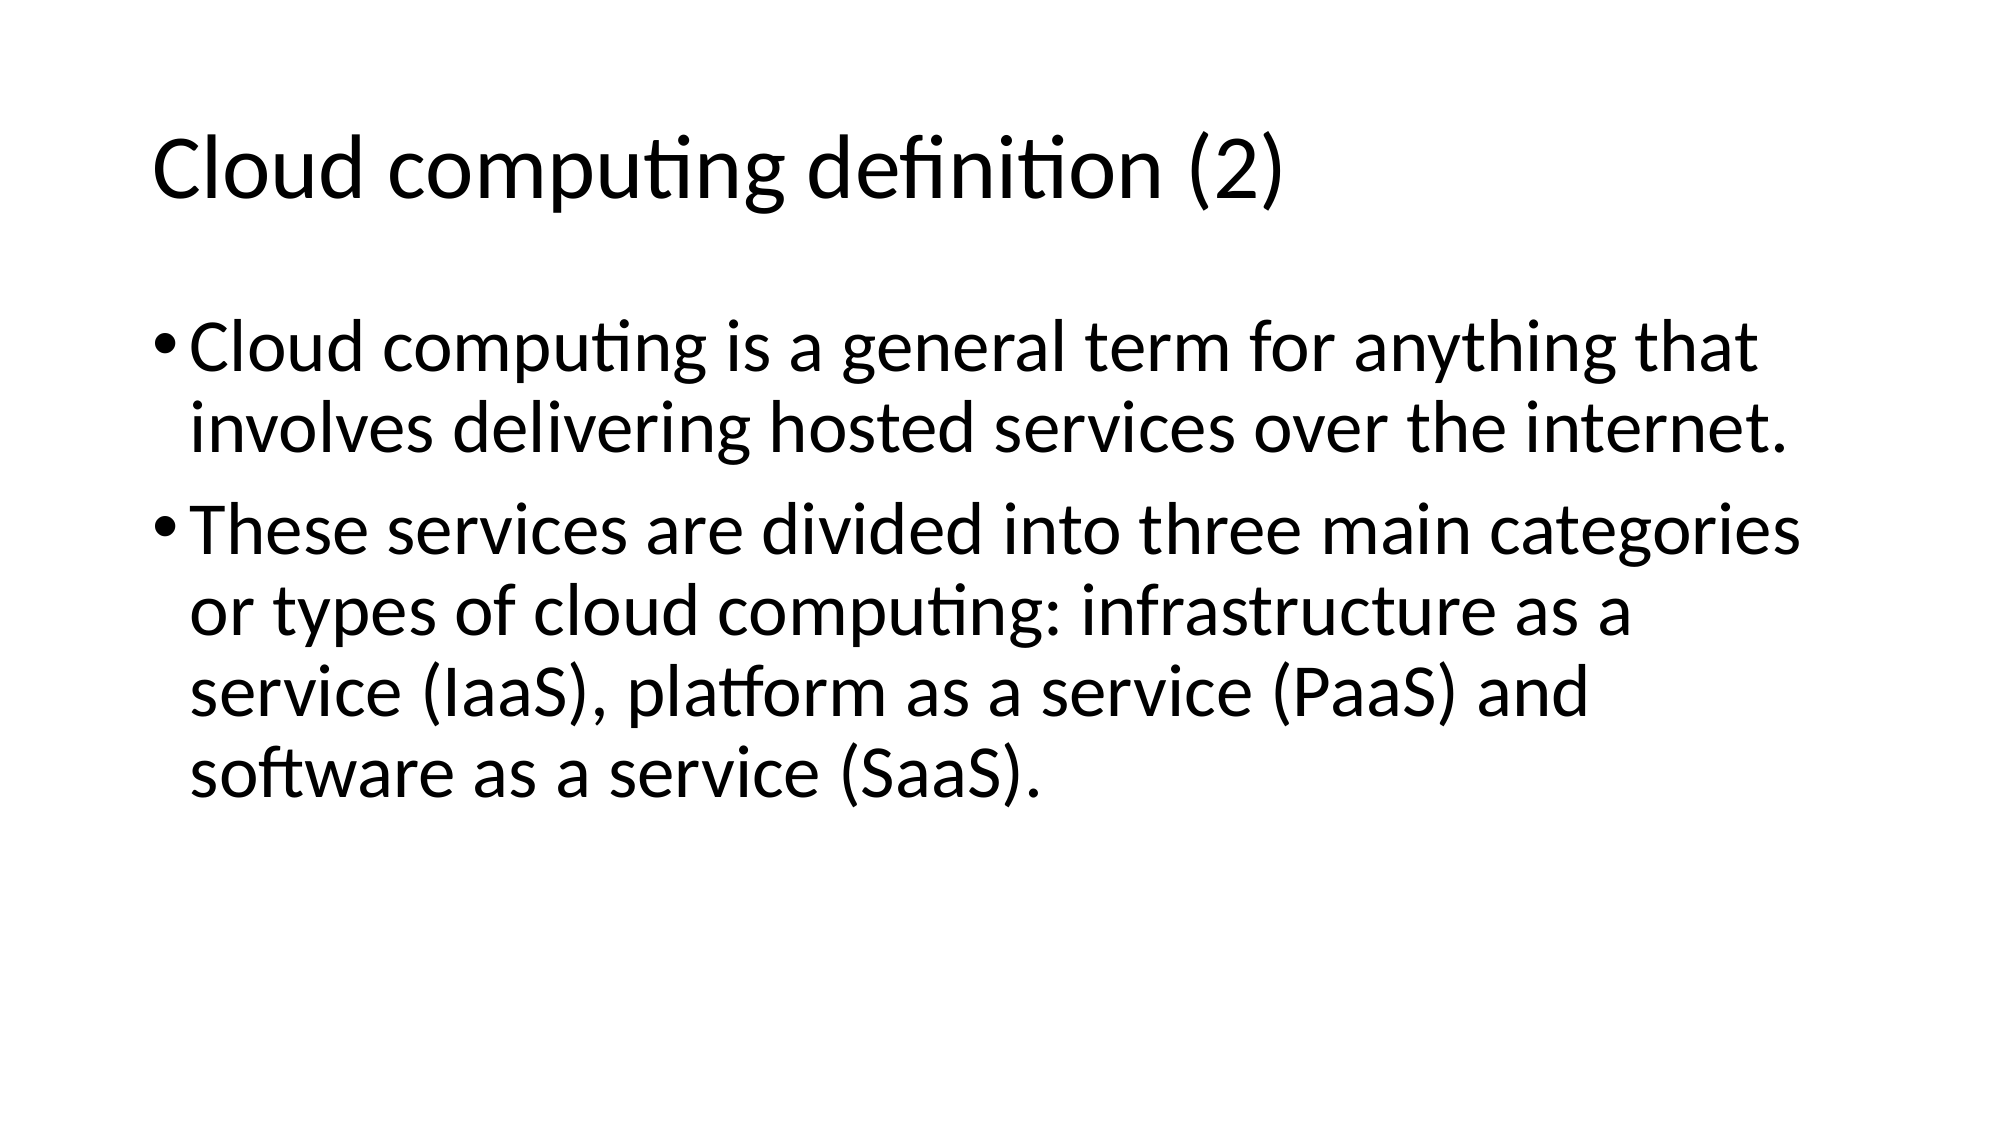

# Cloud computing definition (2)
Cloud computing is a general term for anything that involves delivering hosted services over the internet.
These services are divided into three main categories or types of cloud computing: infrastructure as a service (IaaS), platform as a service (PaaS) and software as a service (SaaS).